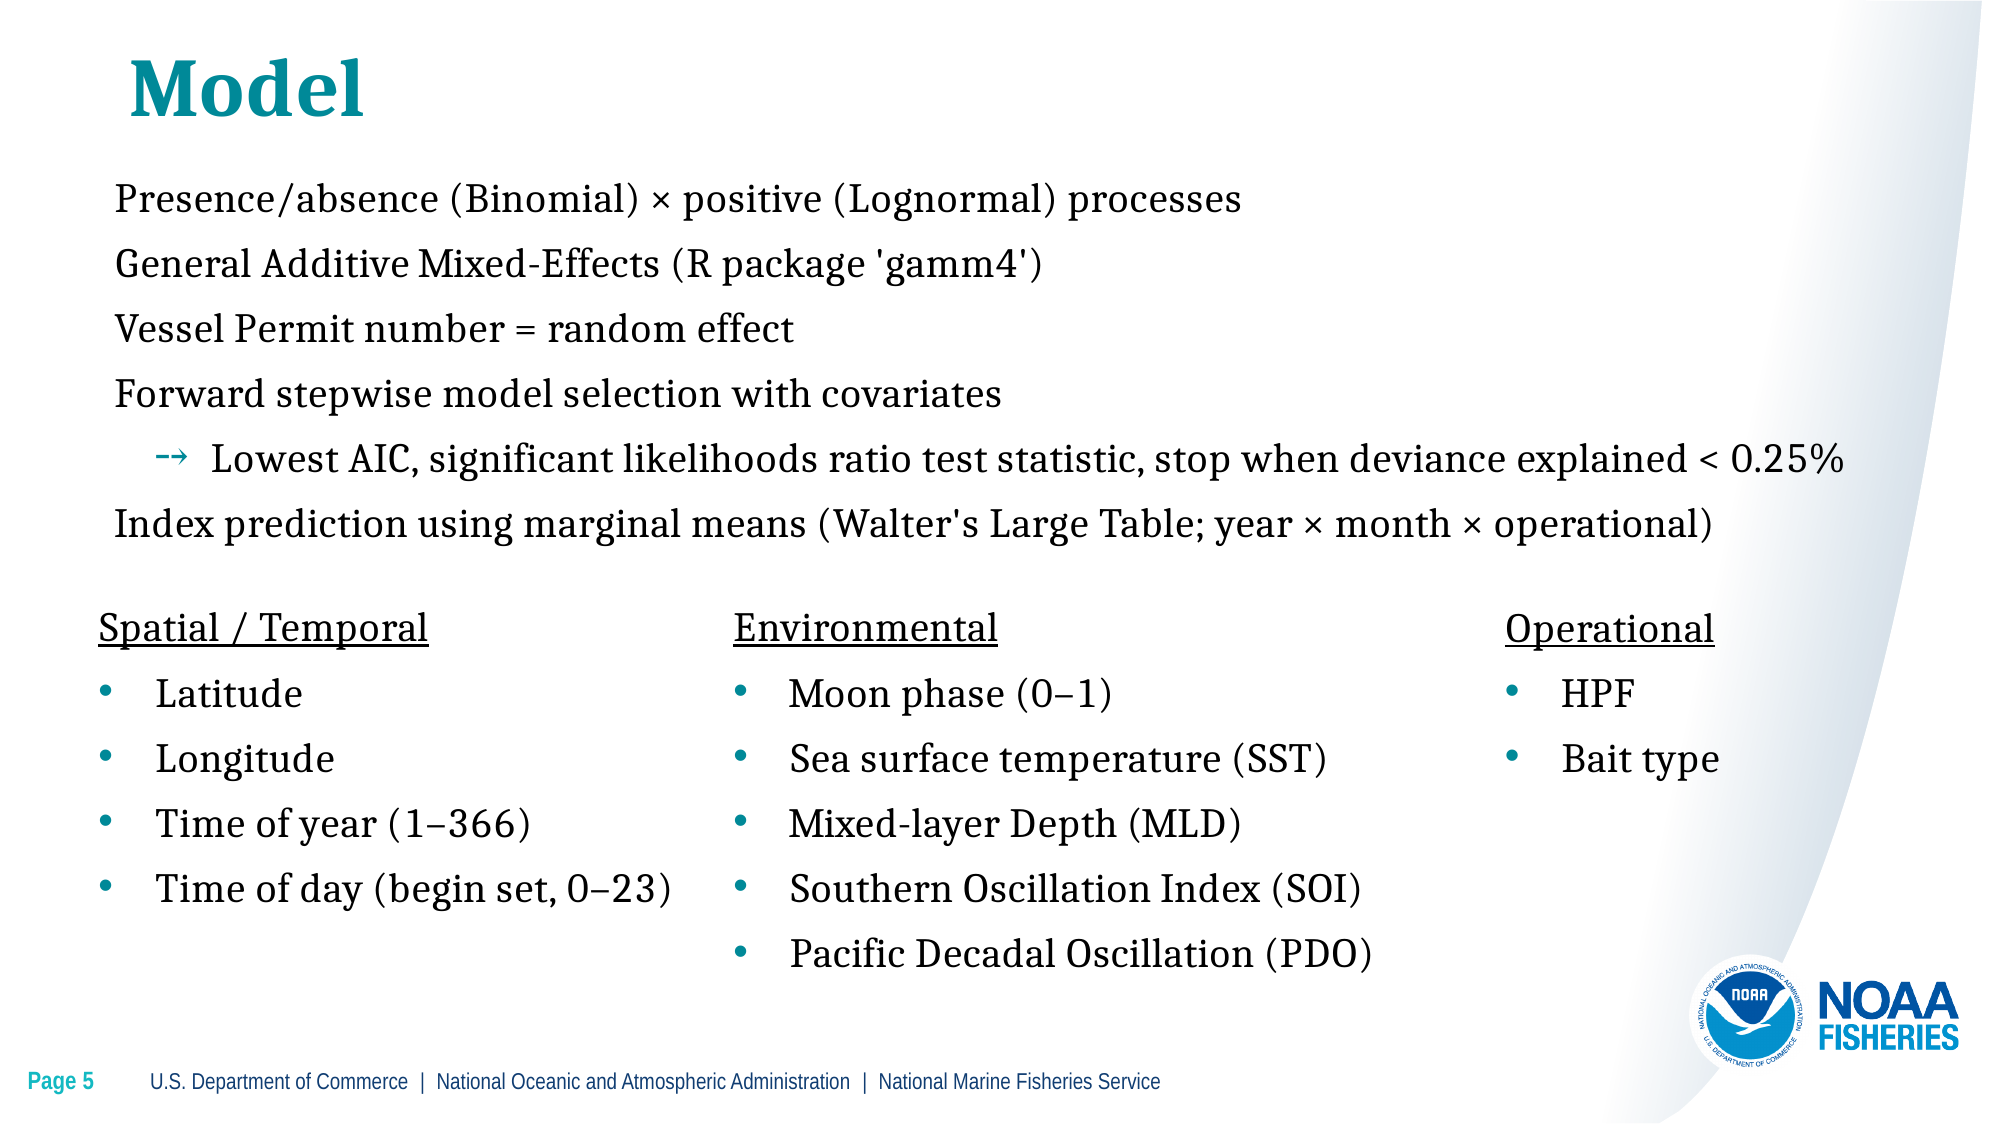

# Model
Presence/absence (Binomial) × positive (Lognormal) processes
General Additive Mixed-Effects (R package 'gamm4')
Vessel Permit number = random effect
Forward stepwise model selection with covariates
Lowest AIC, significant likelihoods ratio test statistic, stop when deviance explained < 0.25%
Index prediction using marginal means (Walter's Large Table; year × month × operational)

Spatial / Temporal
Latitude
Longitude
Time of year (1–366)
Time of day (begin set, 0–23)

Operational
HPF
Bait type
Environmental
Moon phase (0–1)
Sea surface temperature (SST)
Mixed-layer Depth (MLD)
Southern Oscillation Index (SOI)
Pacific Decadal Oscillation (PDO)